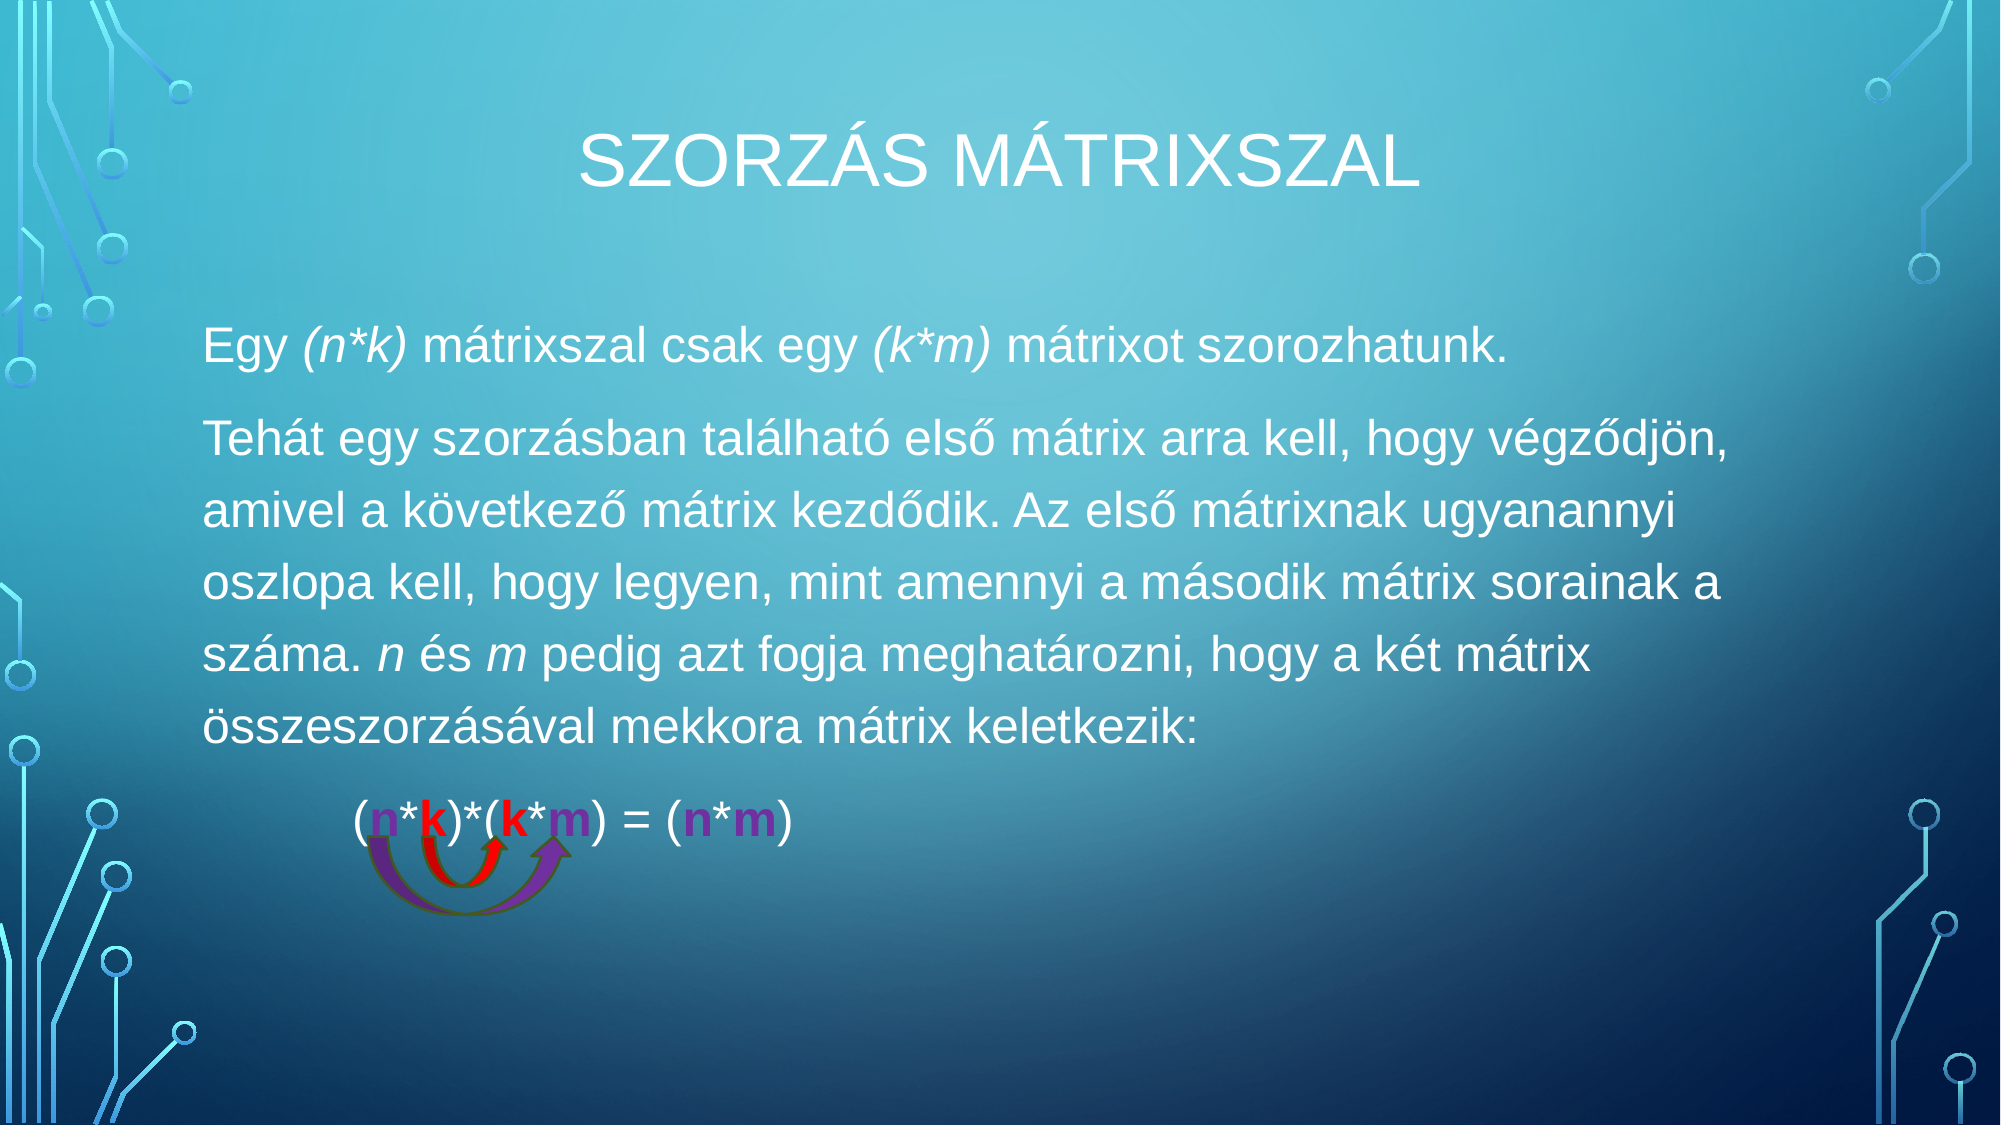

# Szorzás mátrixszal
Egy (n*k) mátrixszal csak egy (k*m) mátrixot szorozhatunk.
Tehát egy szorzásban található első mátrix arra kell, hogy végződjön, amivel a következő mátrix kezdődik. Az első mátrixnak ugyanannyi oszlopa kell, hogy legyen, mint amennyi a második mátrix sorainak a száma. n és m pedig azt fogja meghatározni, hogy a két mátrix összeszorzásával mekkora mátrix keletkezik:
	(n*k)*(k*m) = (n*m)